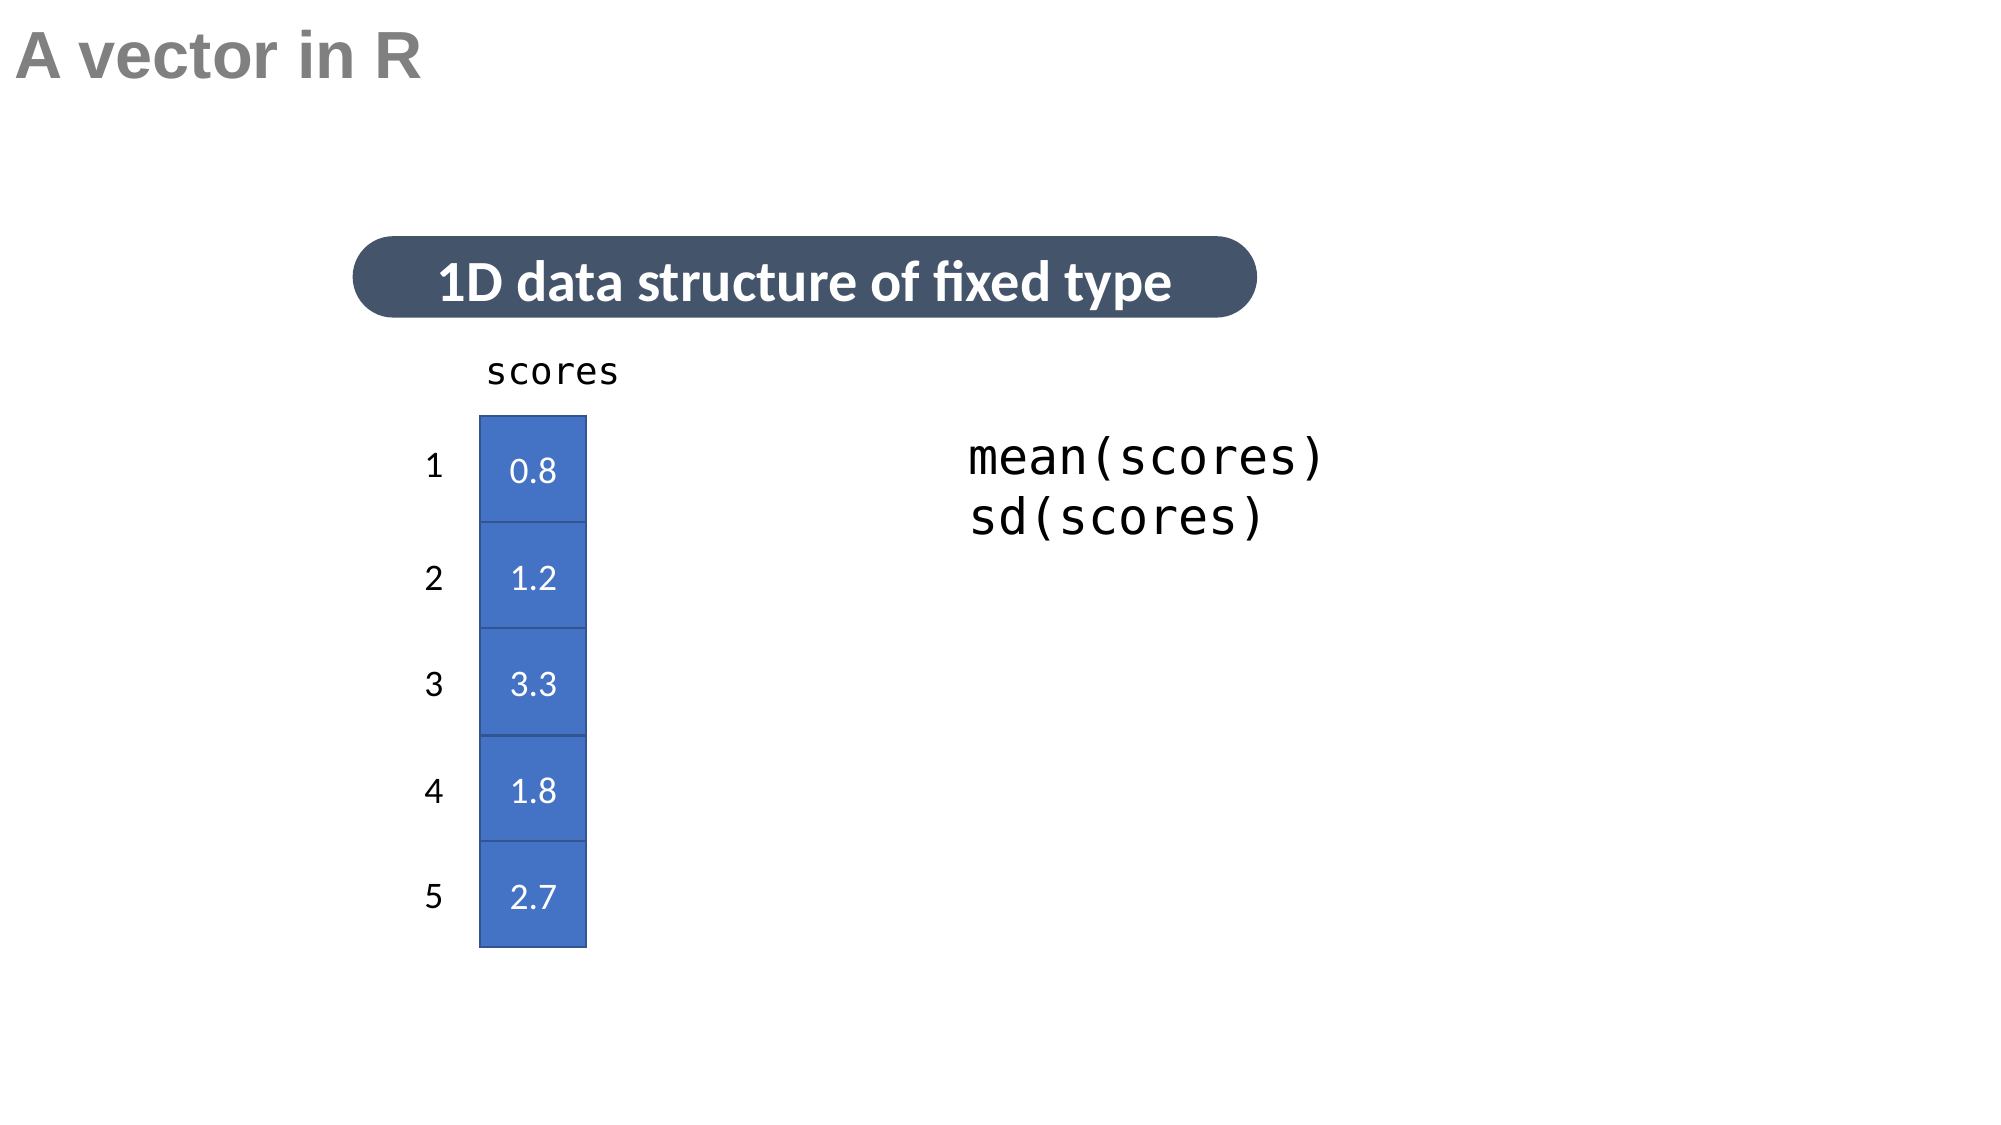

A vector in R
1D data structure of fixed type

scores
0.8
1.2
3.3
1.8
2.7
mean(scores)
sd(scores)
1
2
3
4
5